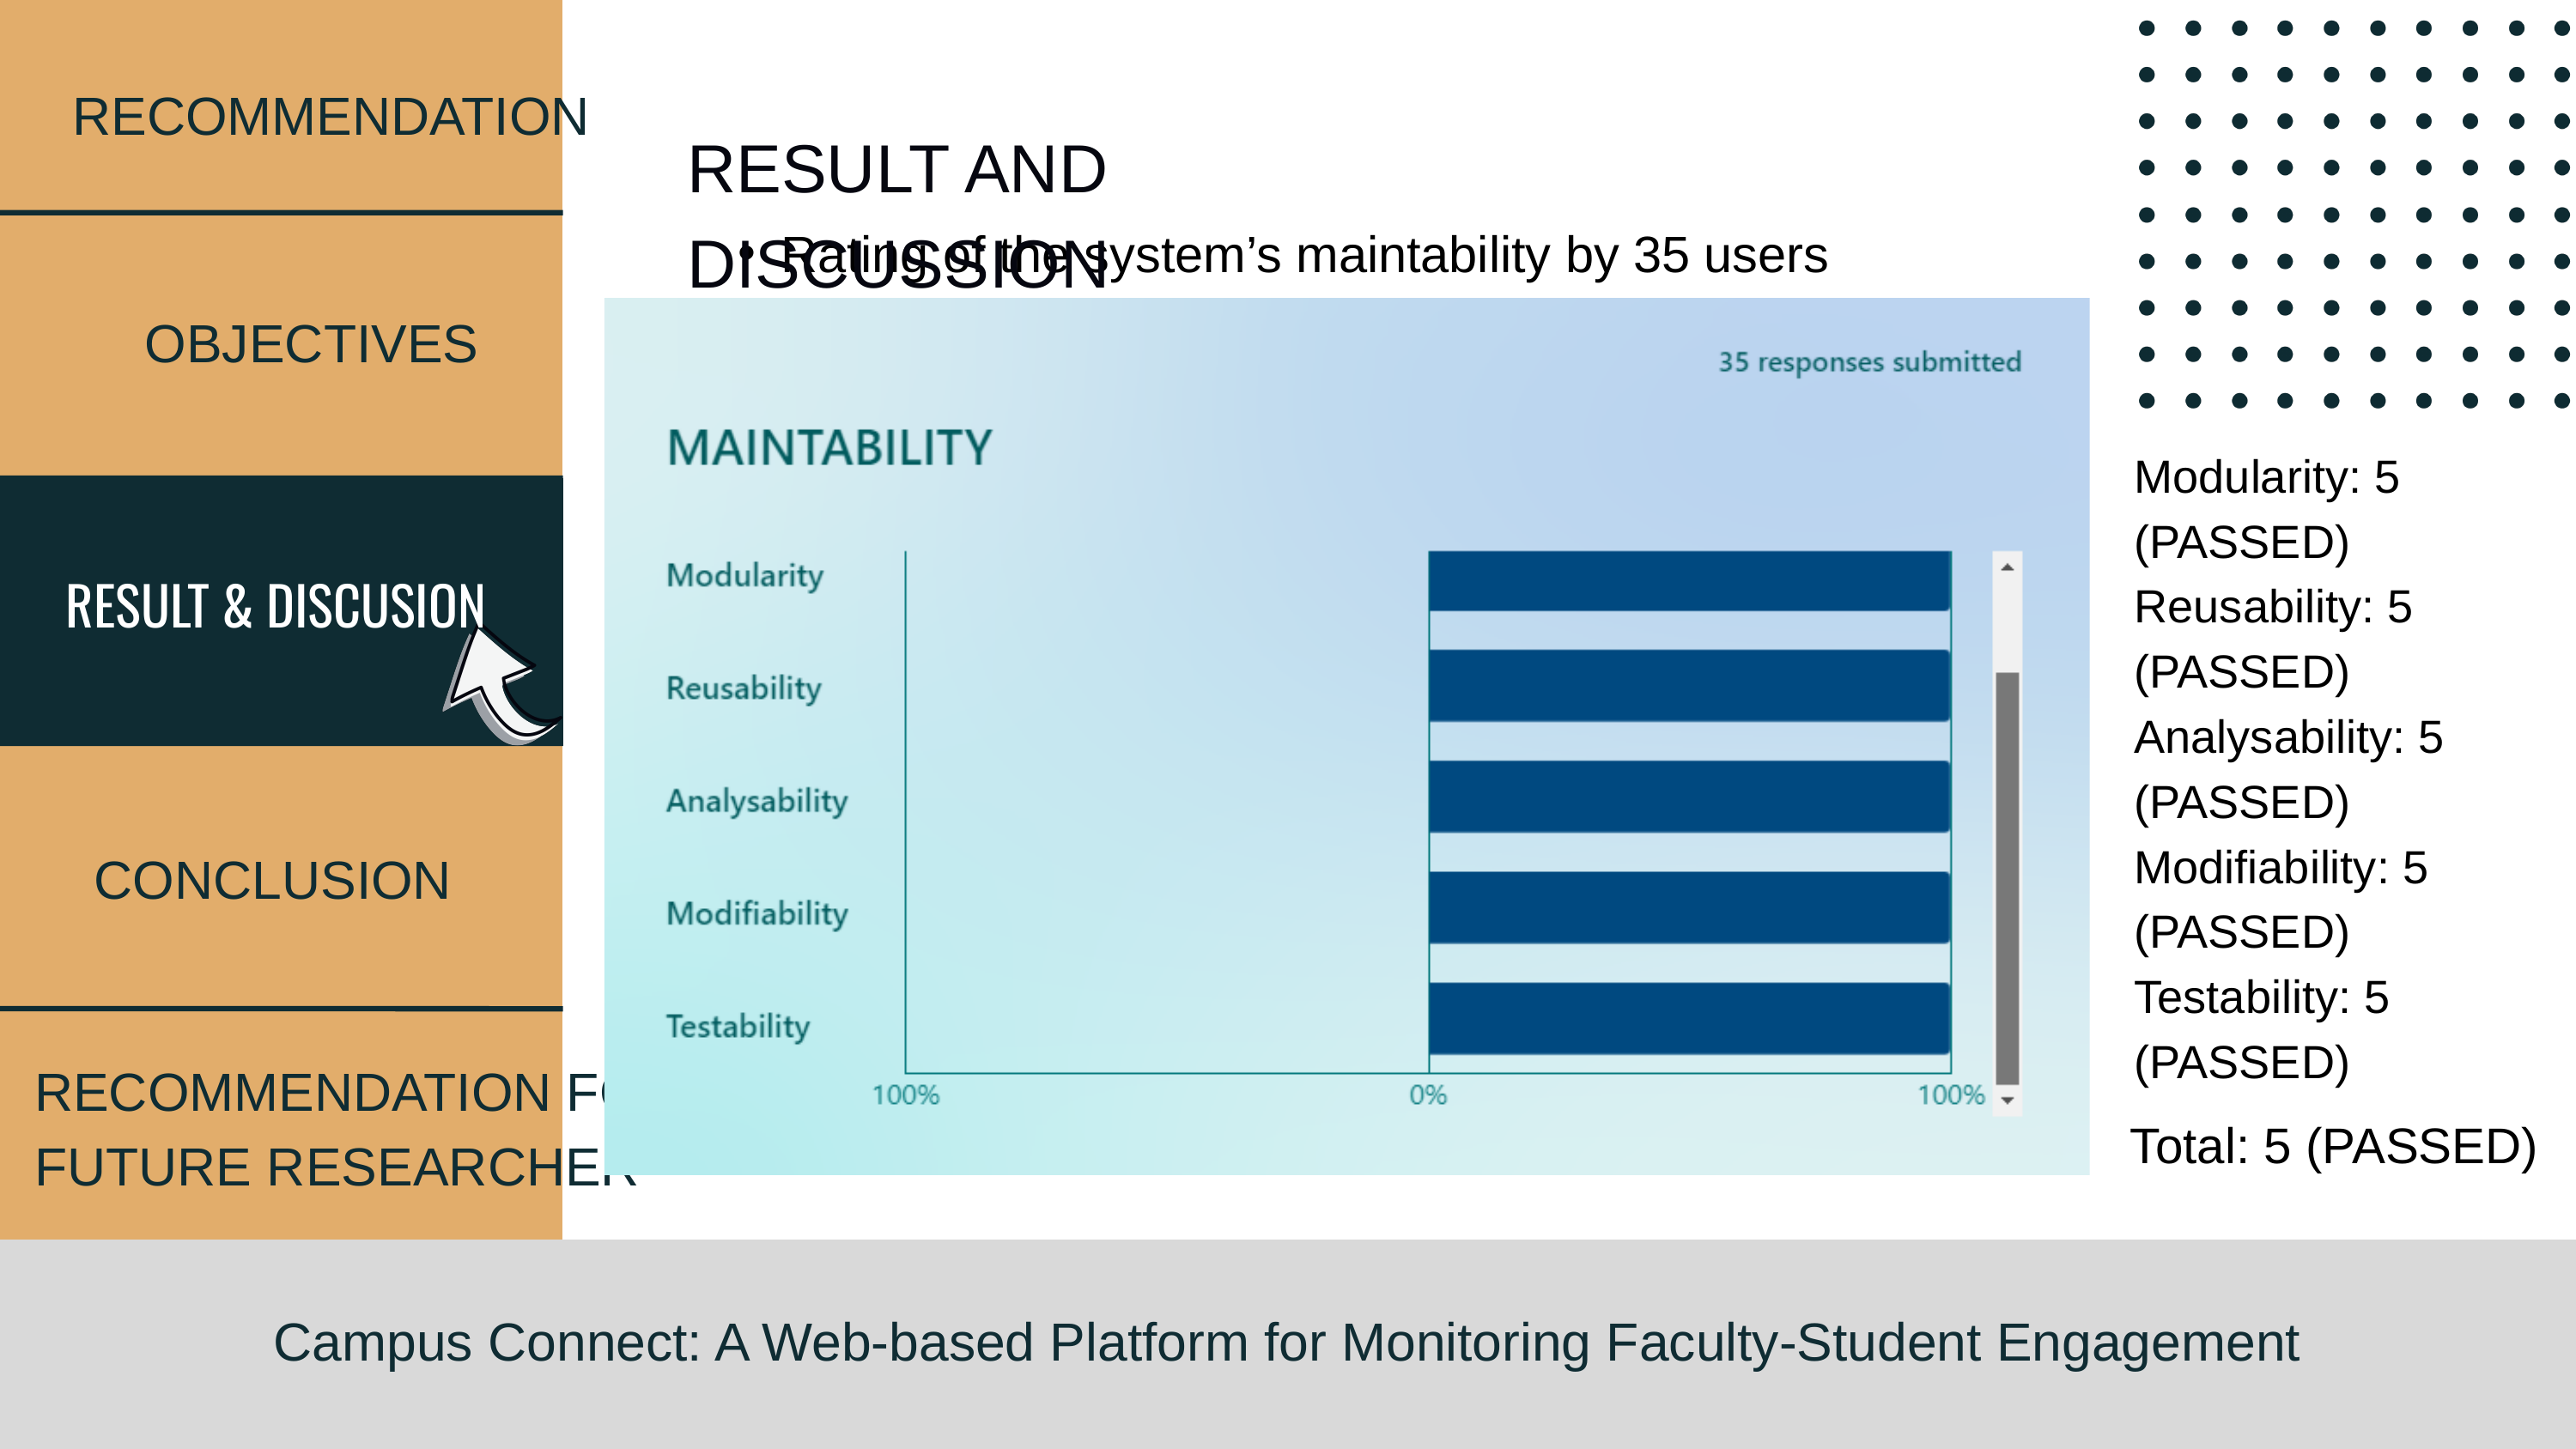

RECOMMENDATION
RESULT AND DISCUSSION
Rating of the system’s maintability by 35 users

OBJECTIVES
Modularity: 5
(PASSED)
Reusability: 5
(PASSED)
Analysability: 5
(PASSED)
Modifiability: 5
(PASSED)
Testability: 5
(PASSED)

RESULT & DISCUSION

CONCLUSION

RECOMMENDATION FOR FUTURE RESEARCHER

Total: 5 (PASSED)

Campus Connect: A Web-based Platform for Monitoring Faculty-Student Engagement